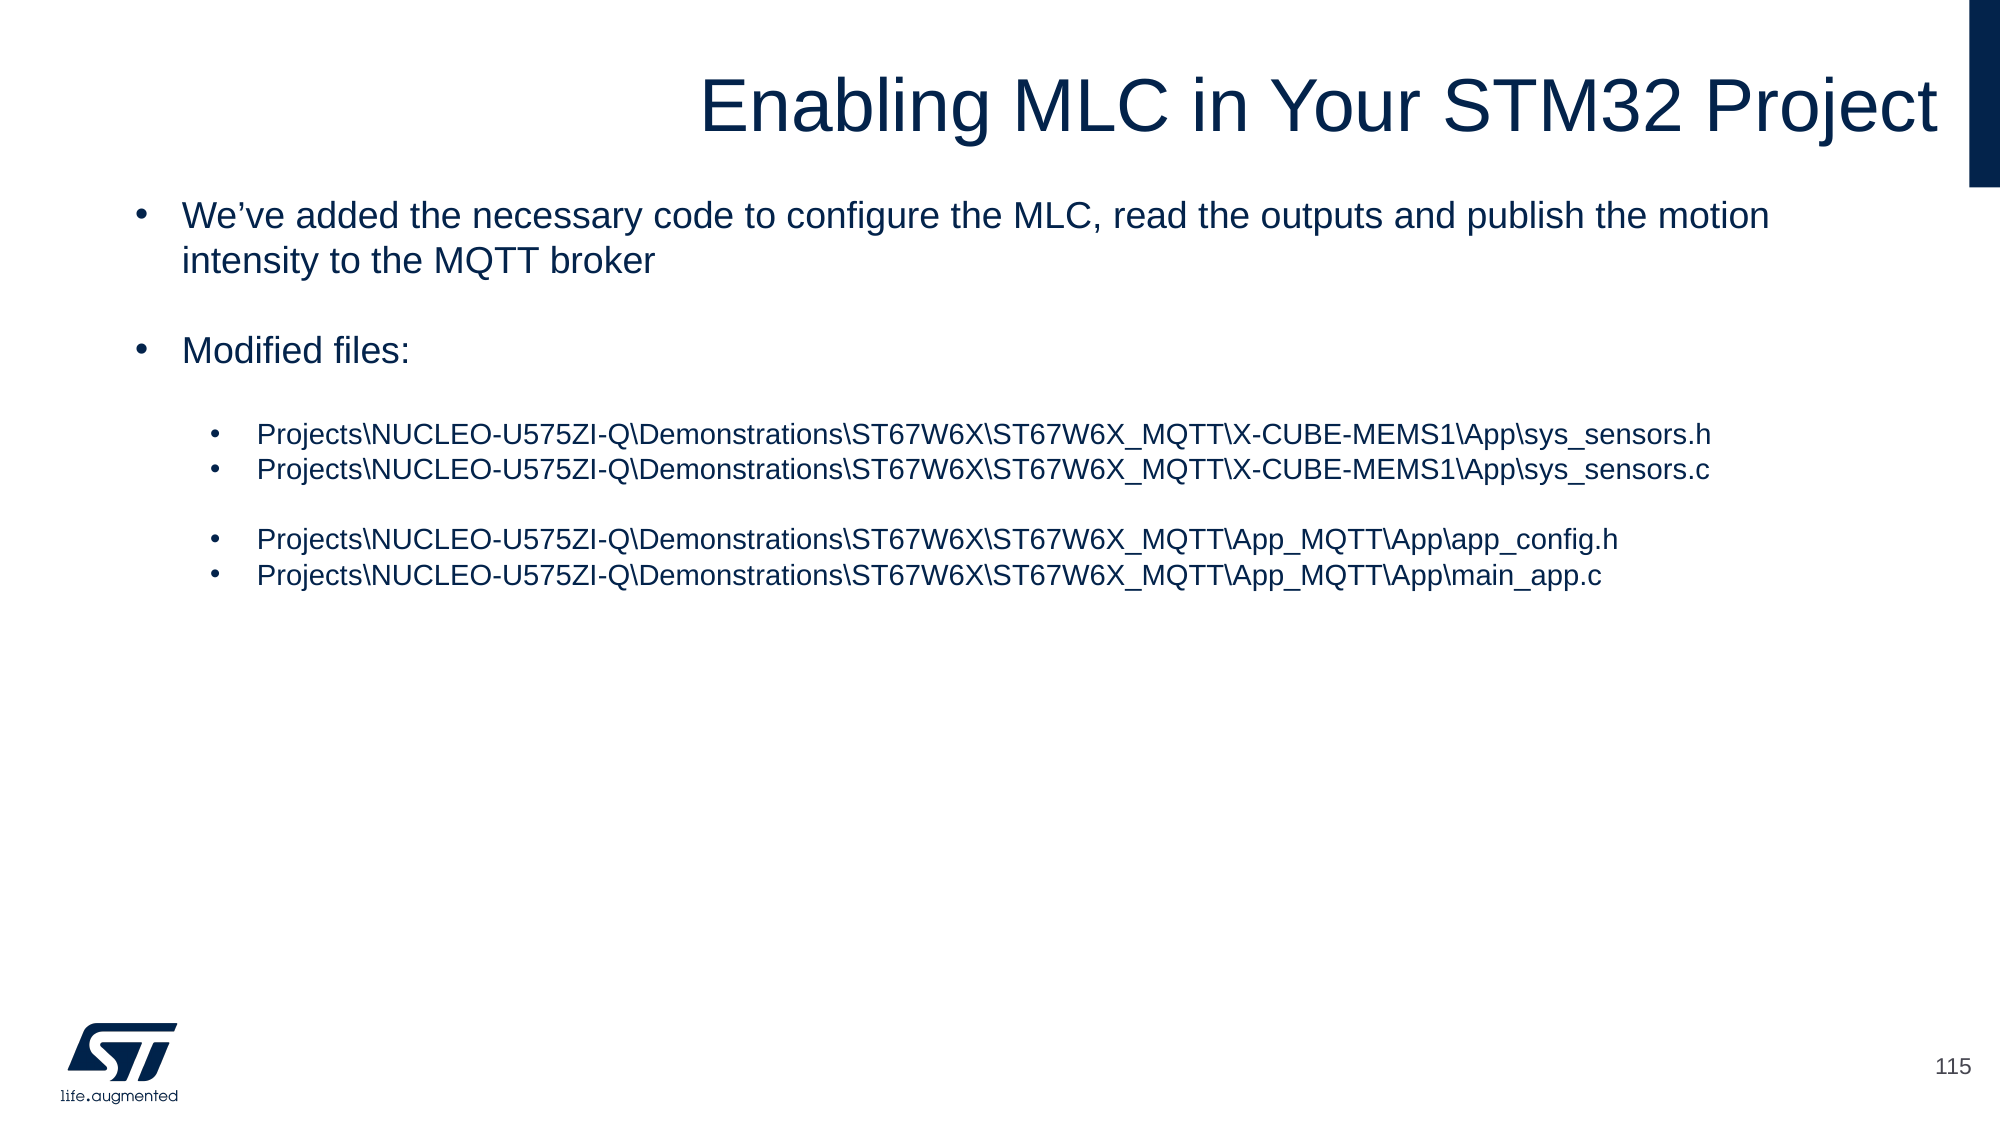

# Enabling MLC in Your STM32 Project
We’ve added the necessary code to configure the MLC, read the outputs and publish the motion intensity to the MQTT broker

Modified files:

Projects\NUCLEO-U575ZI-Q\Demonstrations\ST67W6X\ST67W6X_MQTT\X-CUBE-MEMS1\App\sys_sensors.h
Projects\NUCLEO-U575ZI-Q\Demonstrations\ST67W6X\ST67W6X_MQTT\X-CUBE-MEMS1\App\sys_sensors.c

Projects\NUCLEO-U575ZI-Q\Demonstrations\ST67W6X\ST67W6X_MQTT\App_MQTT\App\app_config.h
Projects\NUCLEO-U575ZI-Q\Demonstrations\ST67W6X\ST67W6X_MQTT\App_MQTT\App\main_app.c

115